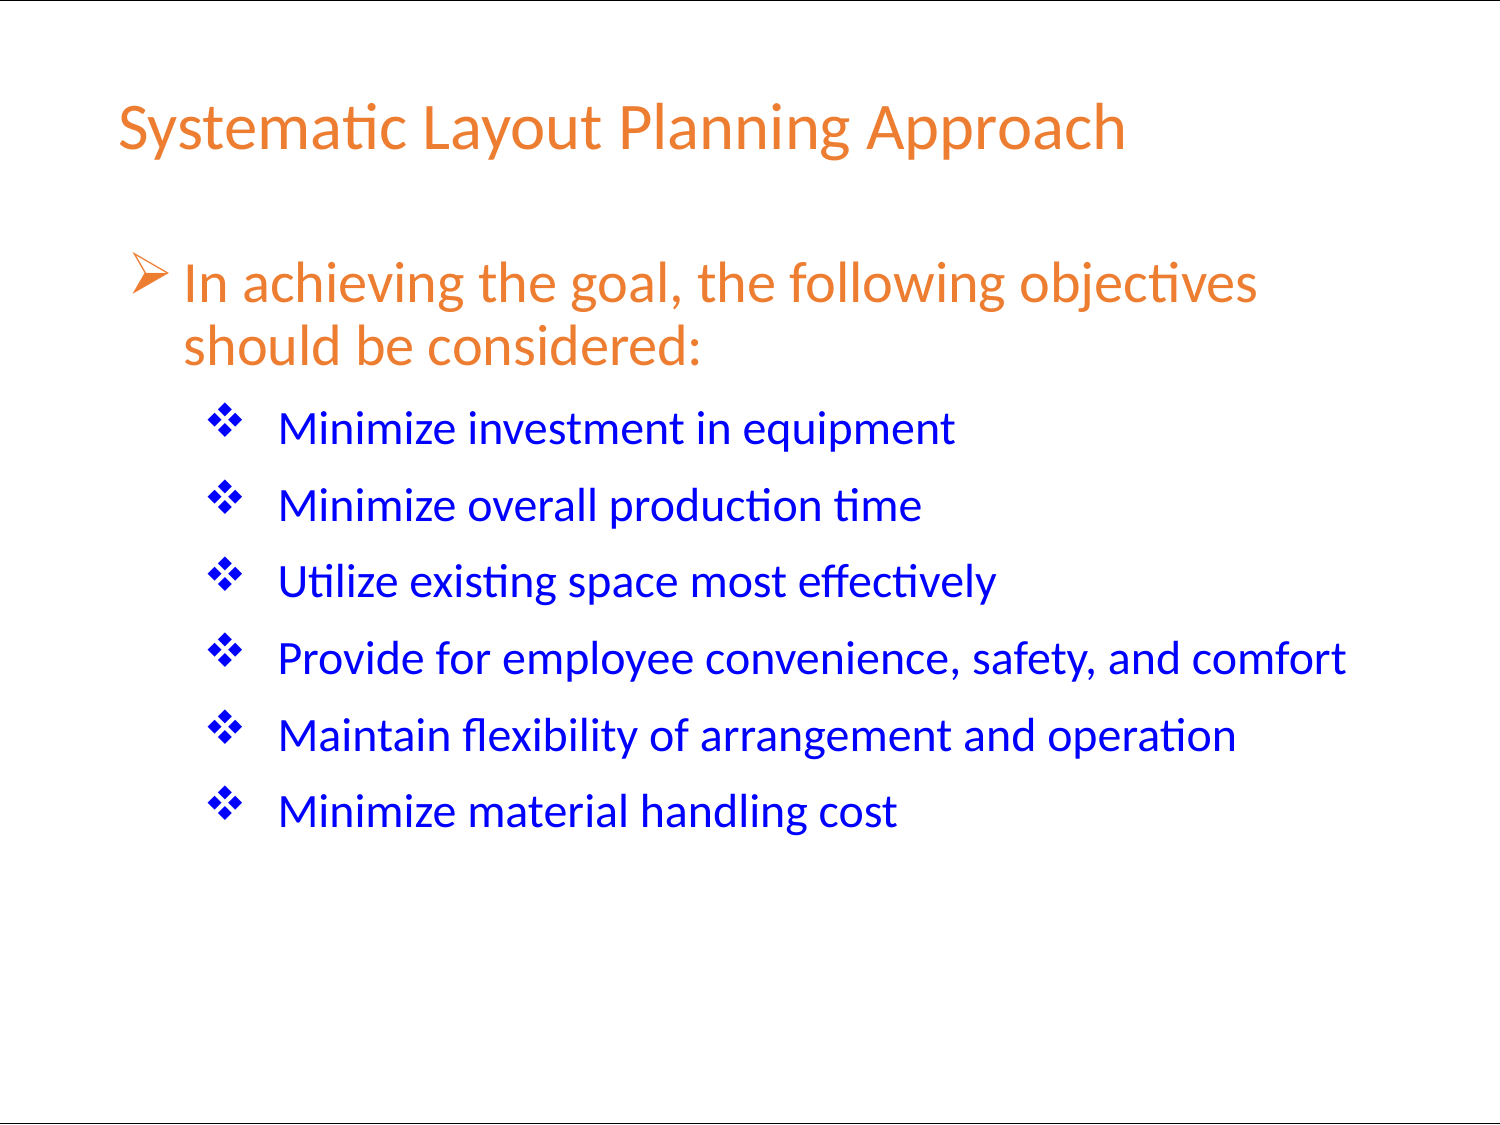

# Systematic Layout Planning Approach
In achieving the goal, the following objectives should be considered:
Minimize investment in equipment
Minimize overall production time
Utilize existing space most effectively
Provide for employee convenience, safety, and comfort
Maintain flexibility of arrangement and operation
Minimize material handling cost